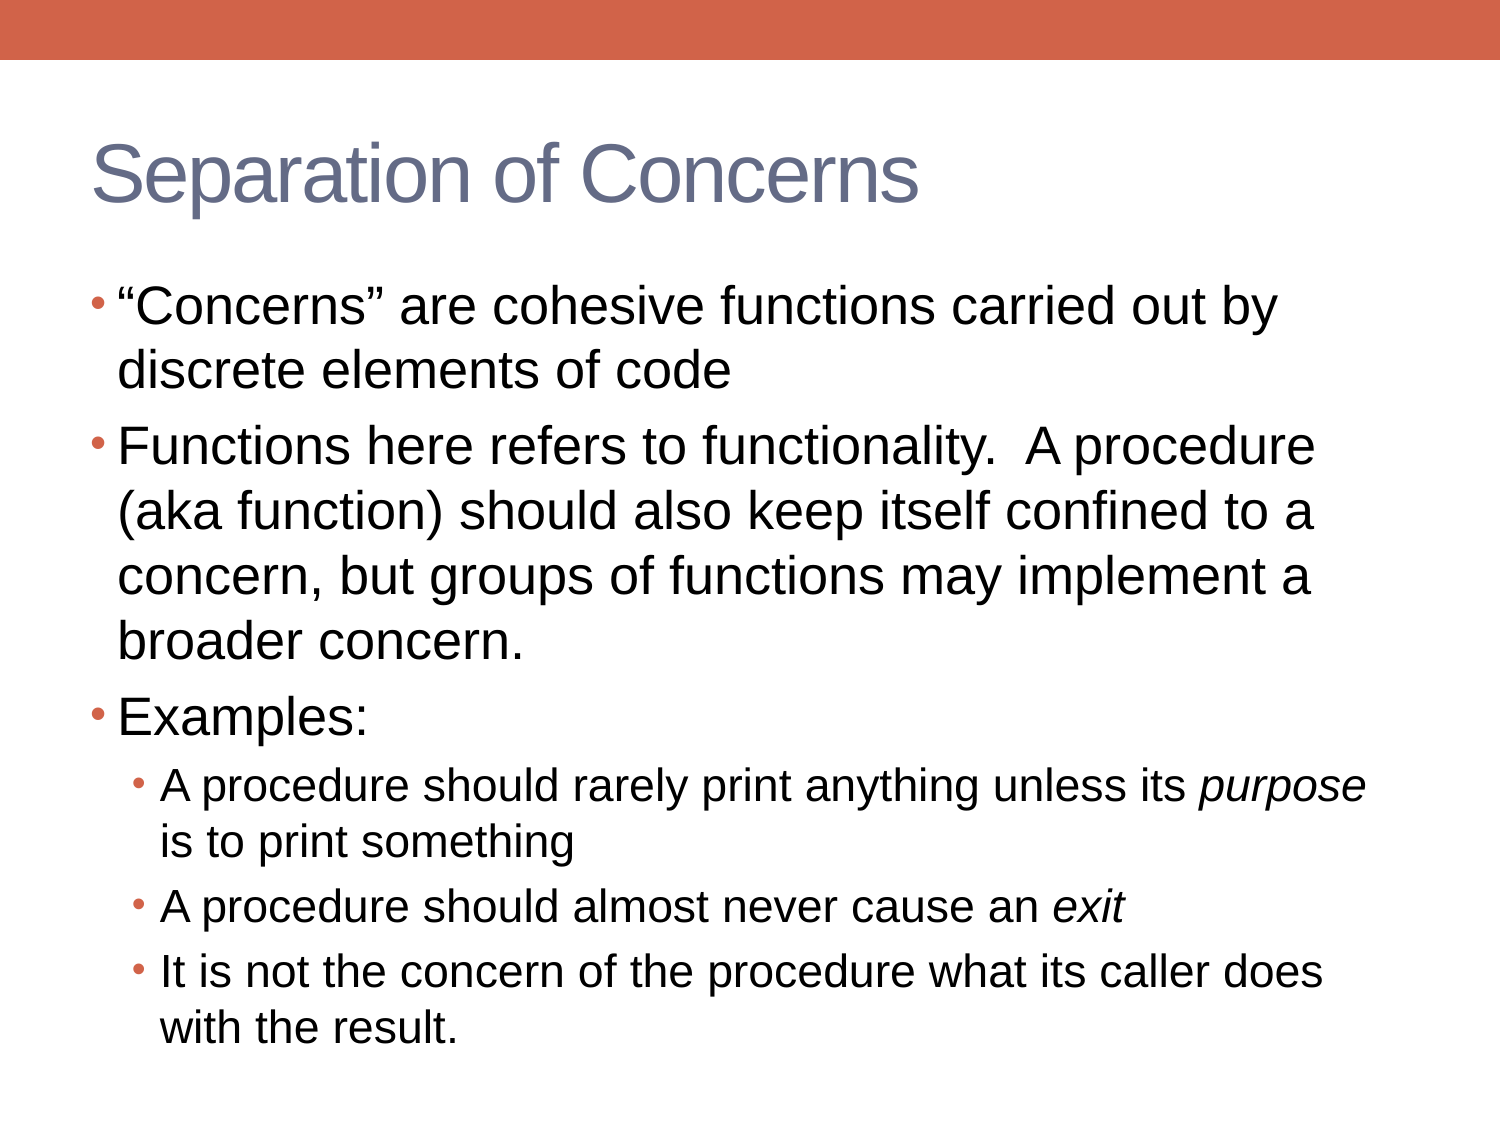

# Separation of Concerns
“Concerns” are cohesive functions carried out by discrete elements of code
Functions here refers to functionality.  A procedure (aka function) should also keep itself confined to a concern, but groups of functions may implement a broader concern.
Examples:
A procedure should rarely print anything unless its purpose is to print something
A procedure should almost never cause an exit
It is not the concern of the procedure what its caller does with the result.